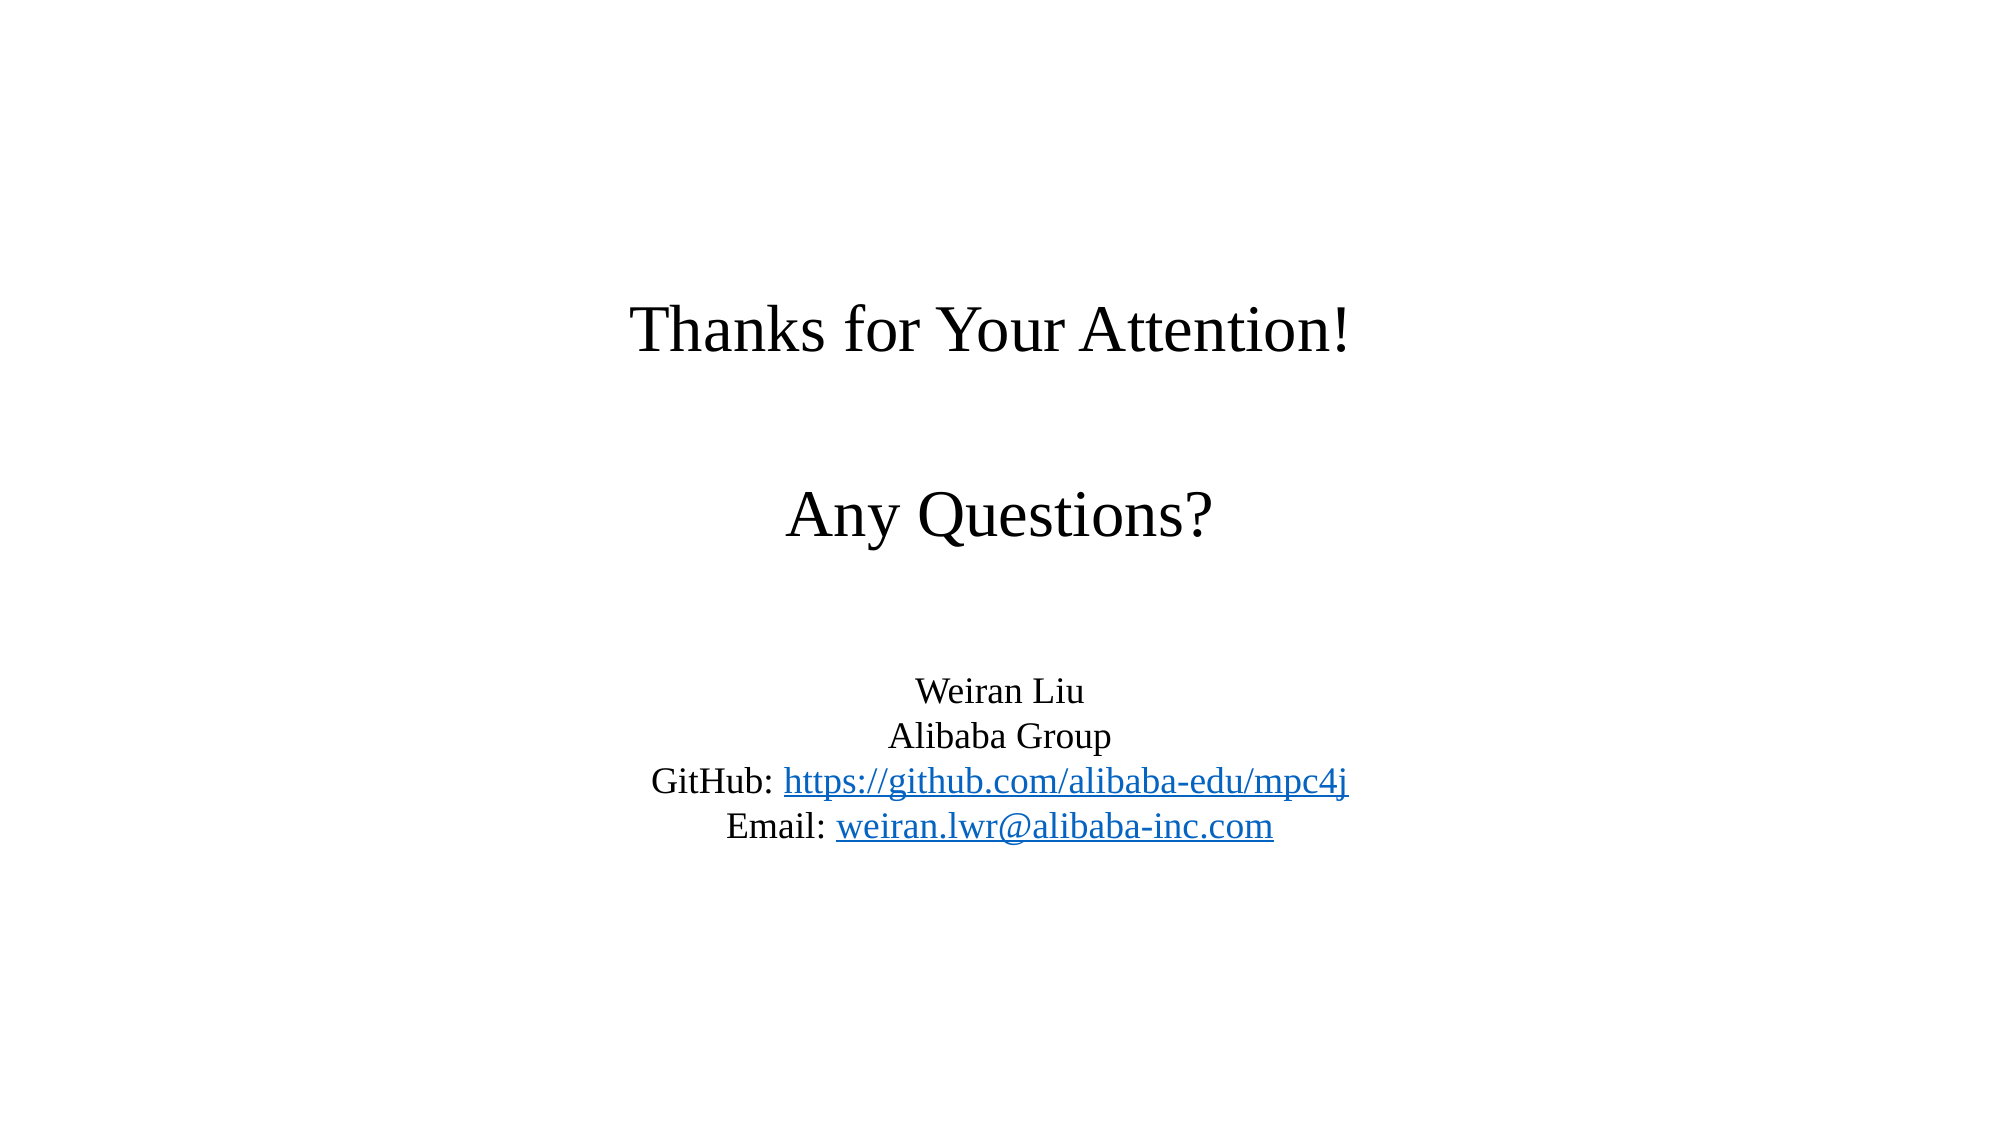

Thanks for Your Attention!

Any Questions?
Weiran Liu
Alibaba Group
GitHub: https://github.com/alibaba-edu/mpc4j
Email: weiran.lwr@alibaba-inc.com